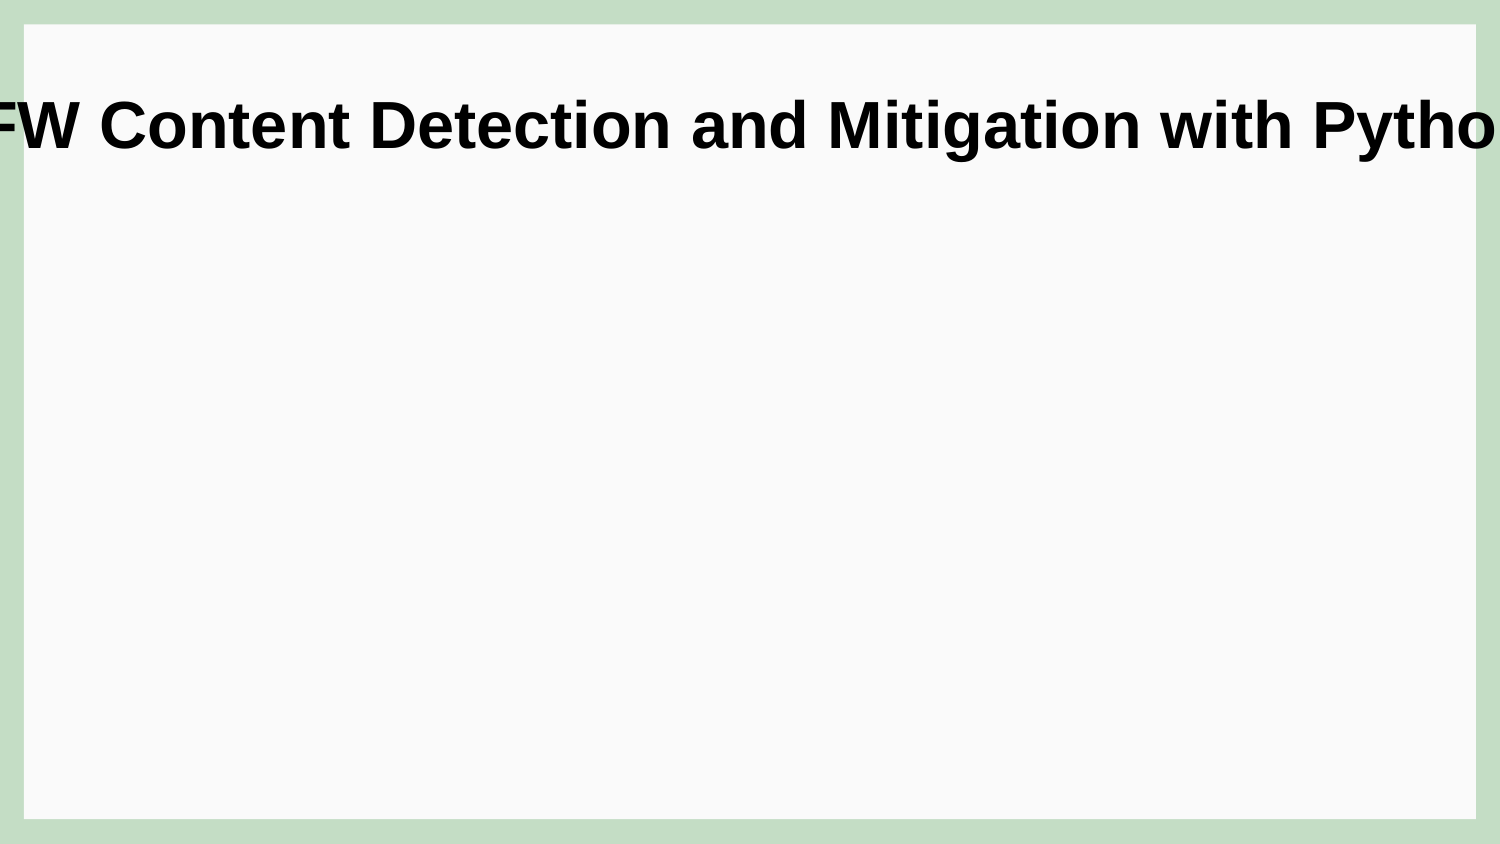

NSFW Content Detection and Mitigation with Python